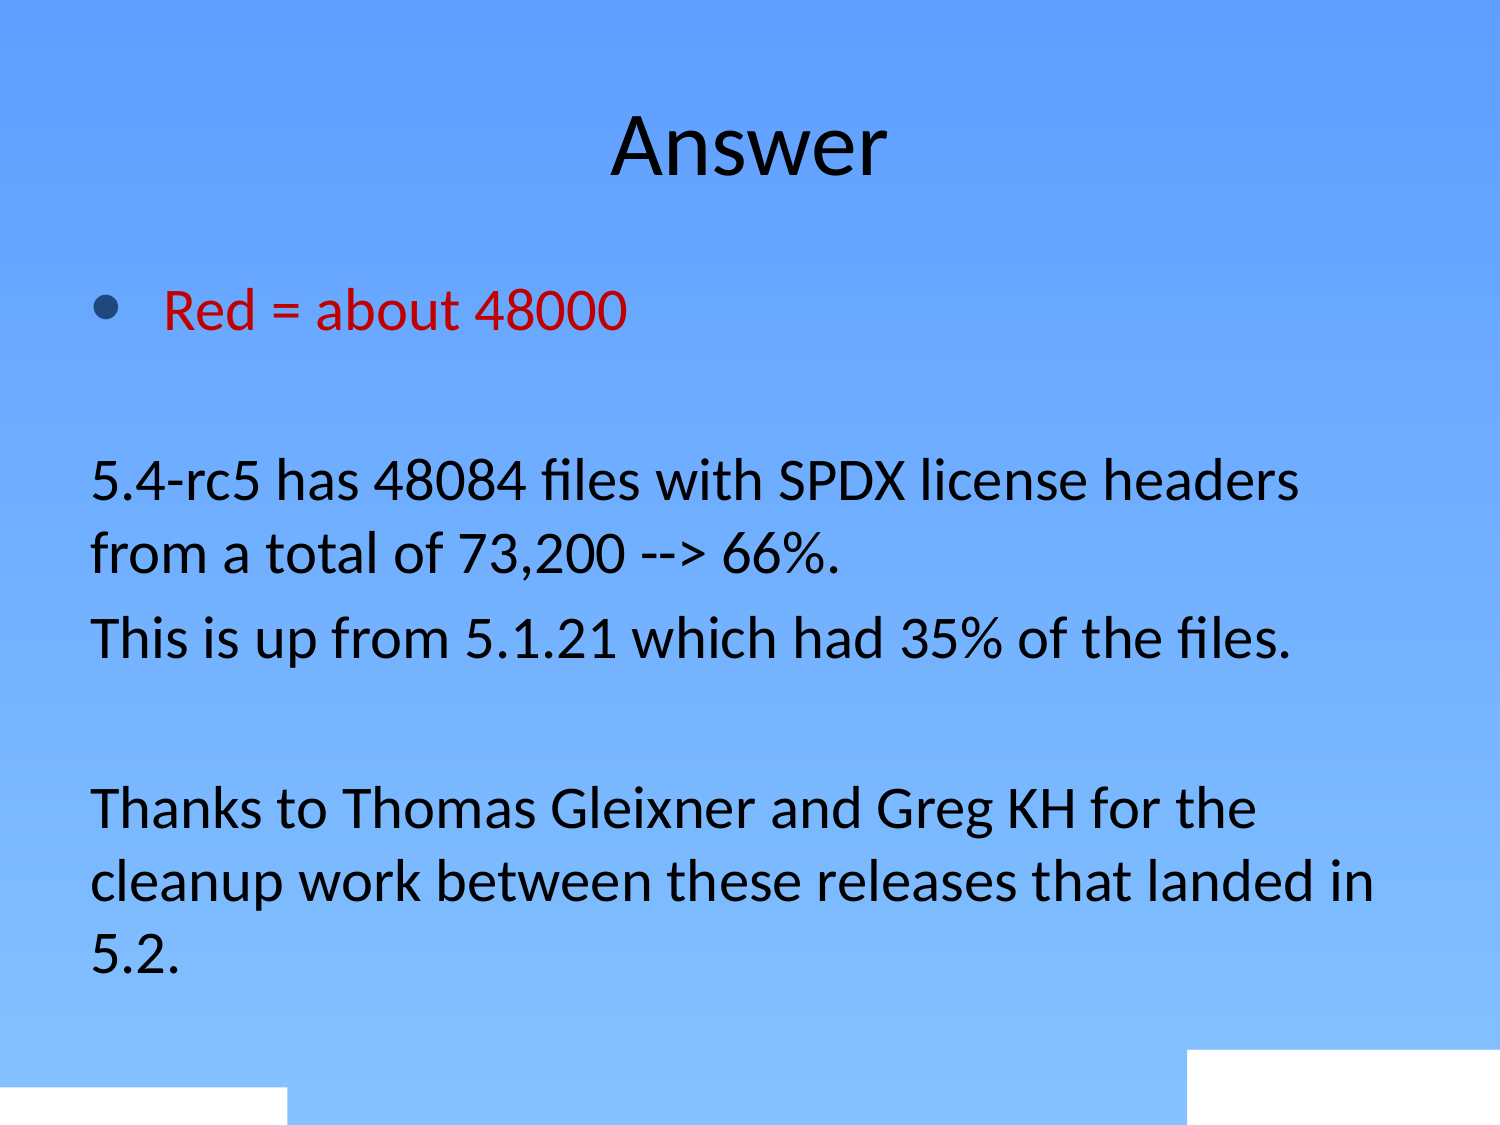

# Answer
Red = about 48000

5.4-rc5 has 48084 files with SPDX license headers from a total of 73,200 --> 66%.
This is up from 5.1.21 which had 35% of the files.

Thanks to Thomas Gleixner and Greg KH for the cleanup work between these releases that landed in 5.2.